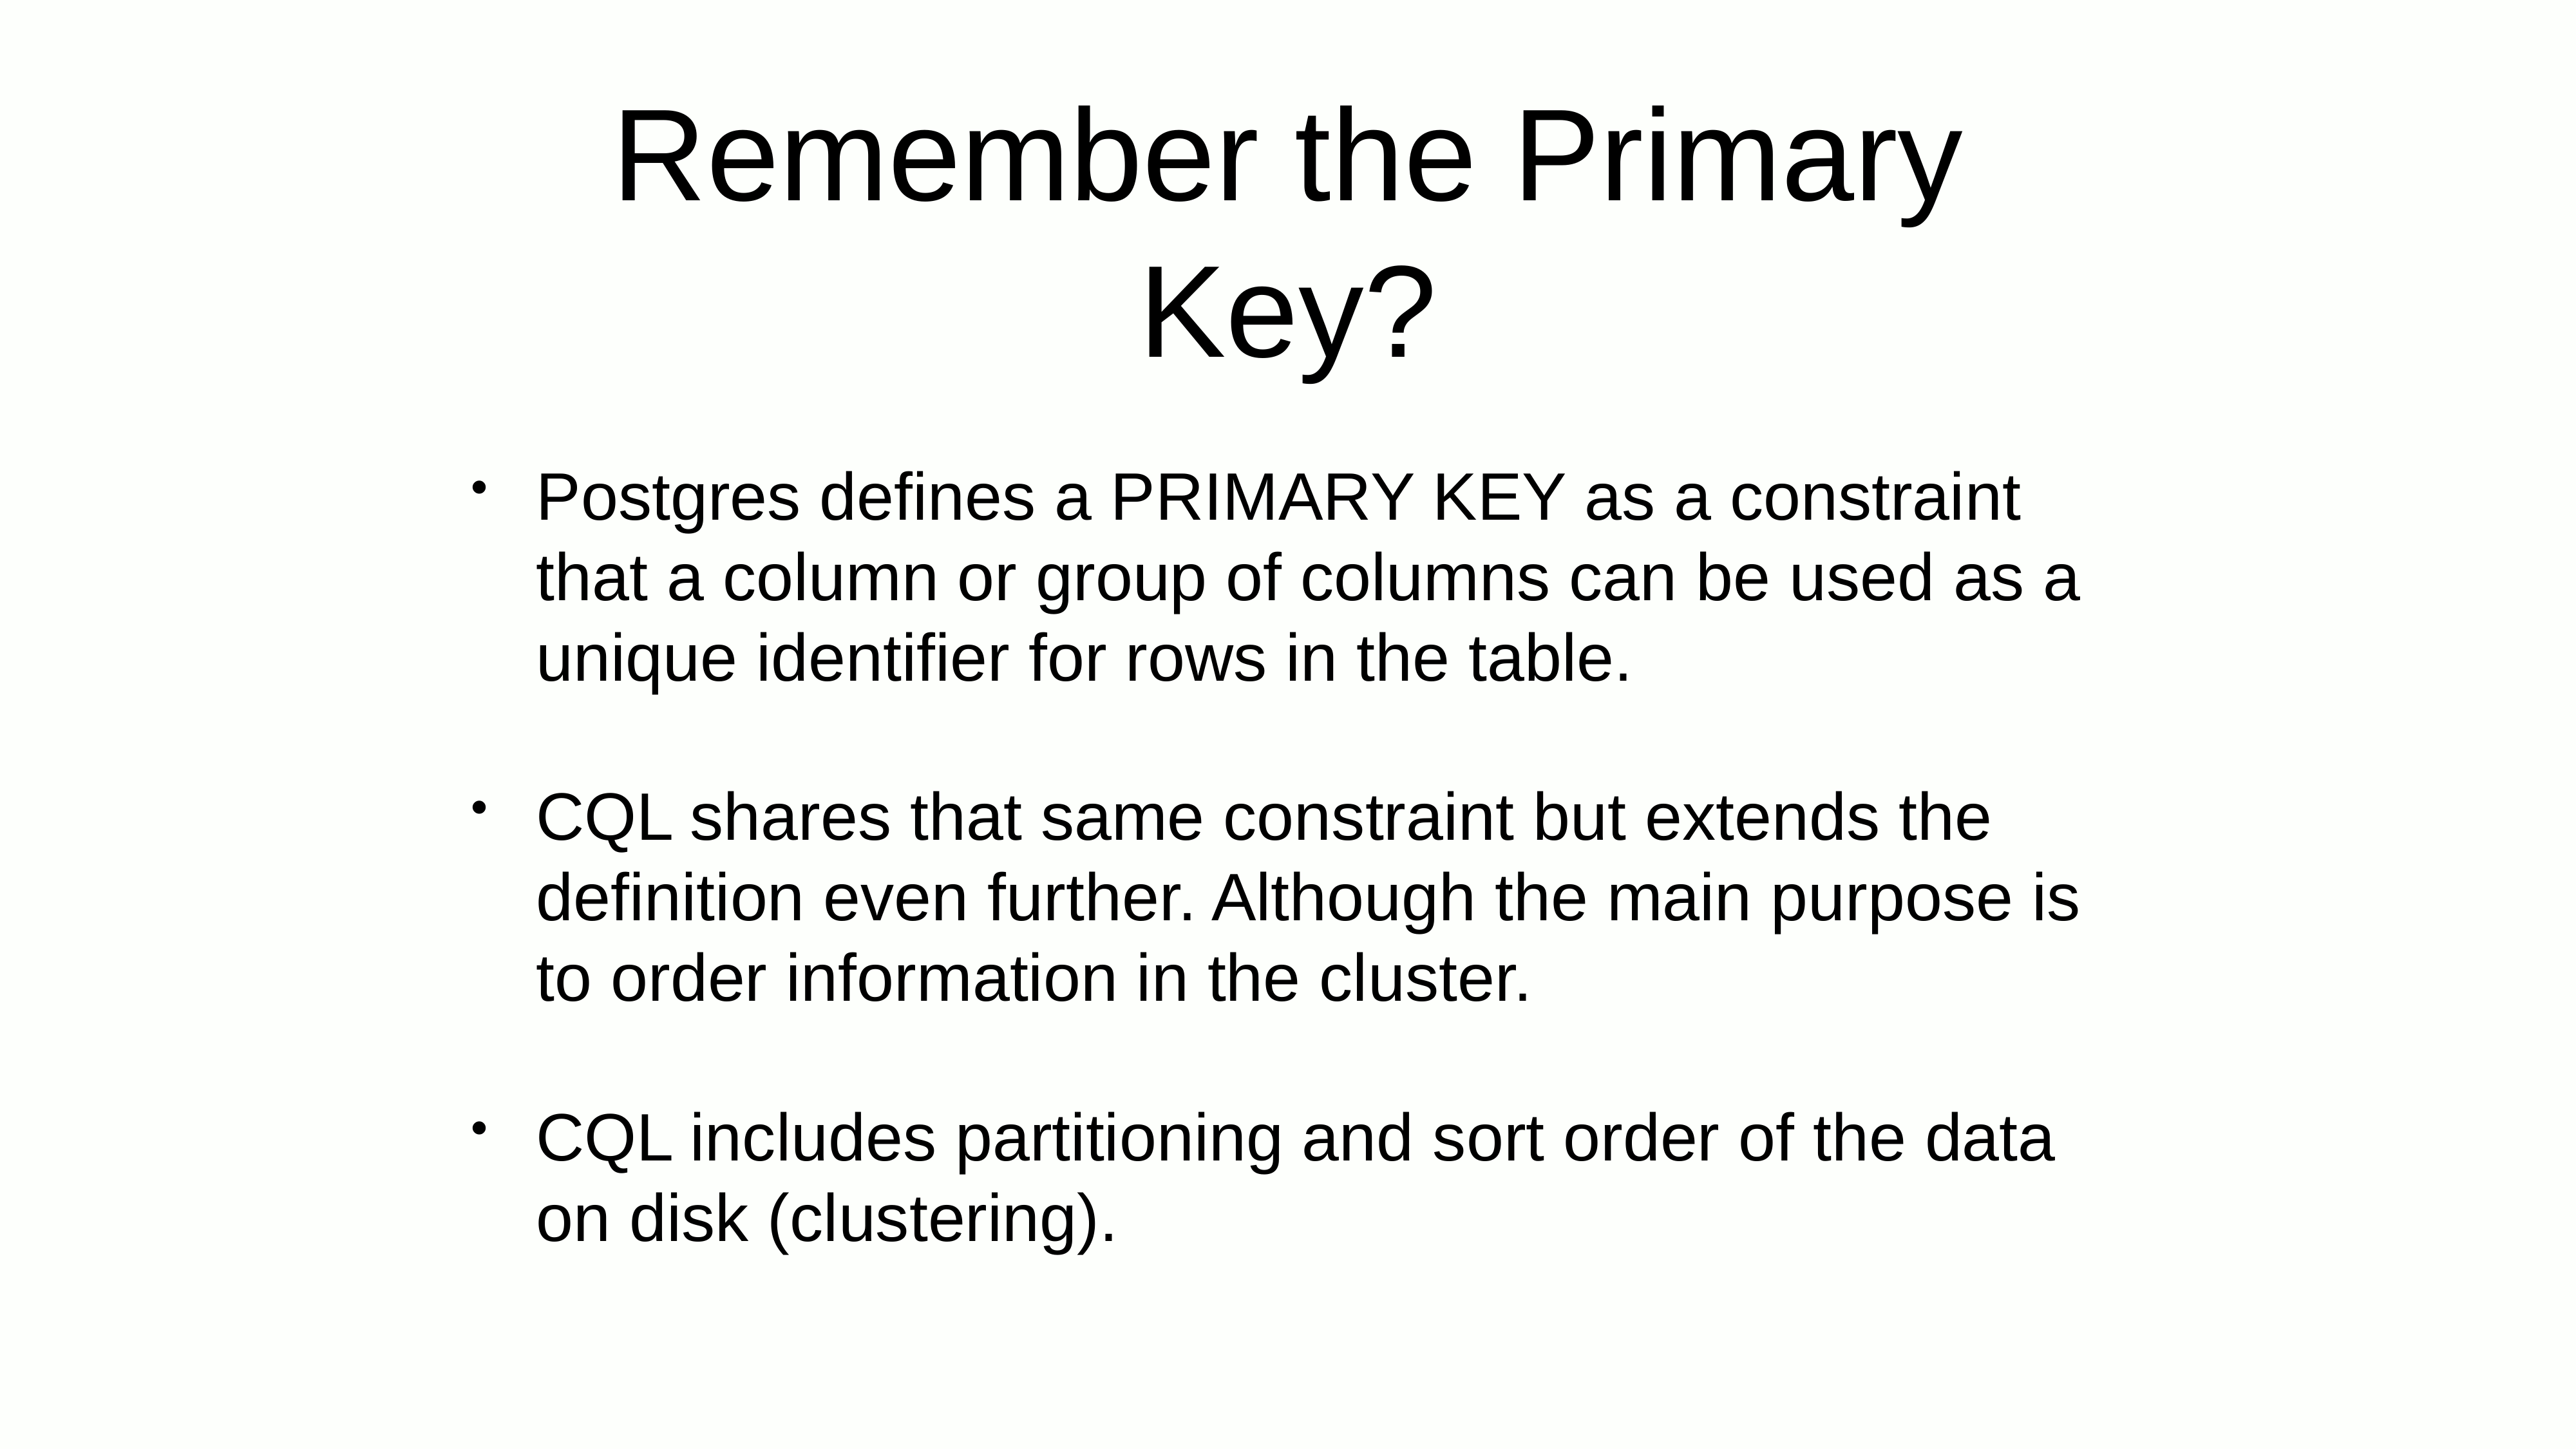

# Remember the Primary Key?
Postgres defines a PRIMARY KEY as a constraint that a column or group of columns can be used as a unique identifier for rows in the table.
CQL shares that same constraint but extends the definition even further. Although the main purpose is to order information in the cluster.
CQL includes partitioning and sort order of the data on disk (clustering).